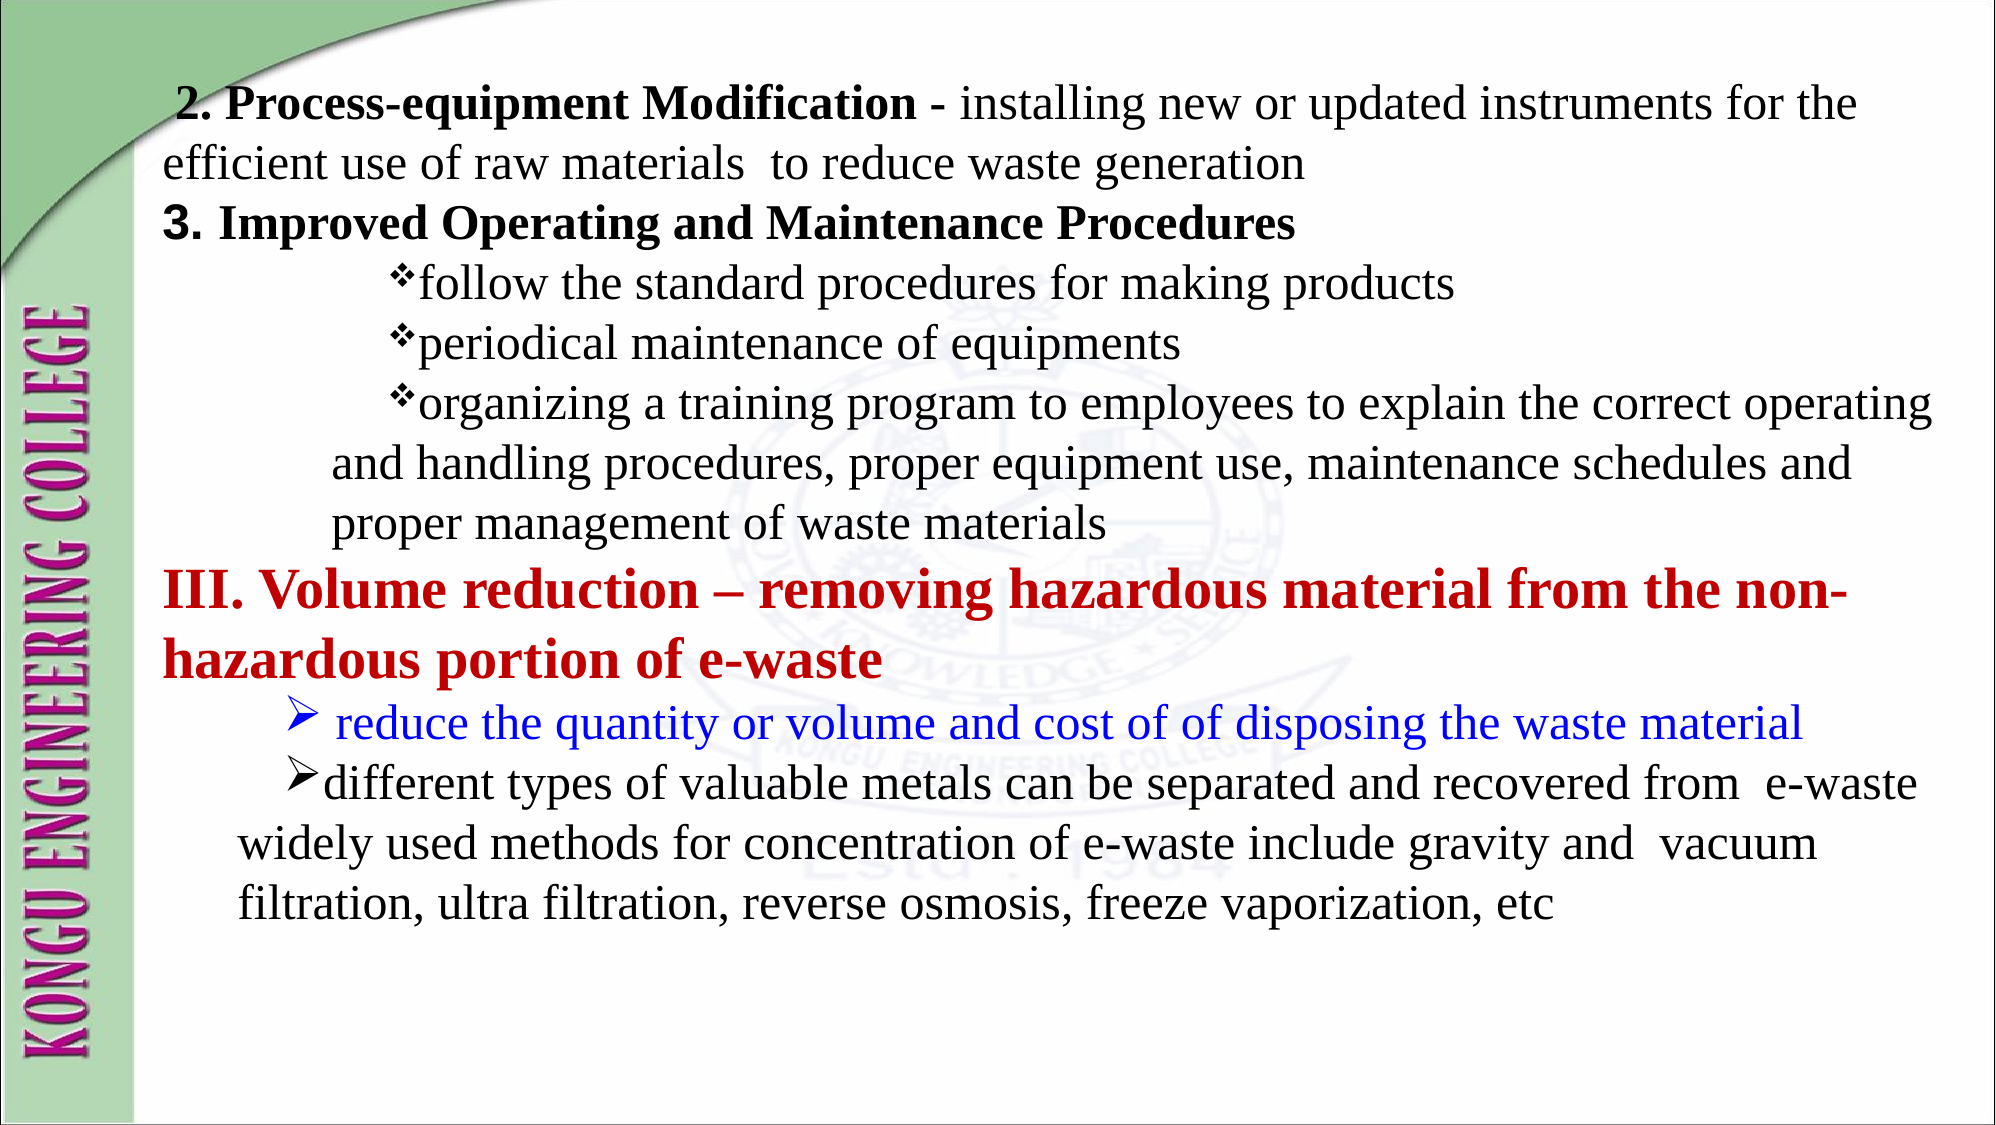

2. Process-equipment Modification - installing new or updated instruments for the efficient use of raw materials  to reduce waste generation
3. Improved Operating and Maintenance Procedures
follow the standard procedures for making products
periodical maintenance of equipments
organizing a training program to employees to explain the correct operating and handling procedures, proper equipment use, maintenance schedules and proper management of waste materials
III. Volume reduction – removing hazardous material from the non-hazardous portion of e-waste
 reduce the quantity or volume and cost of of disposing the waste material
different types of valuable metals can be separated and recovered from  e-waste widely used methods for concentration of e-waste include gravity and  vacuum filtration, ultra filtration, reverse osmosis, freeze vaporization, etc